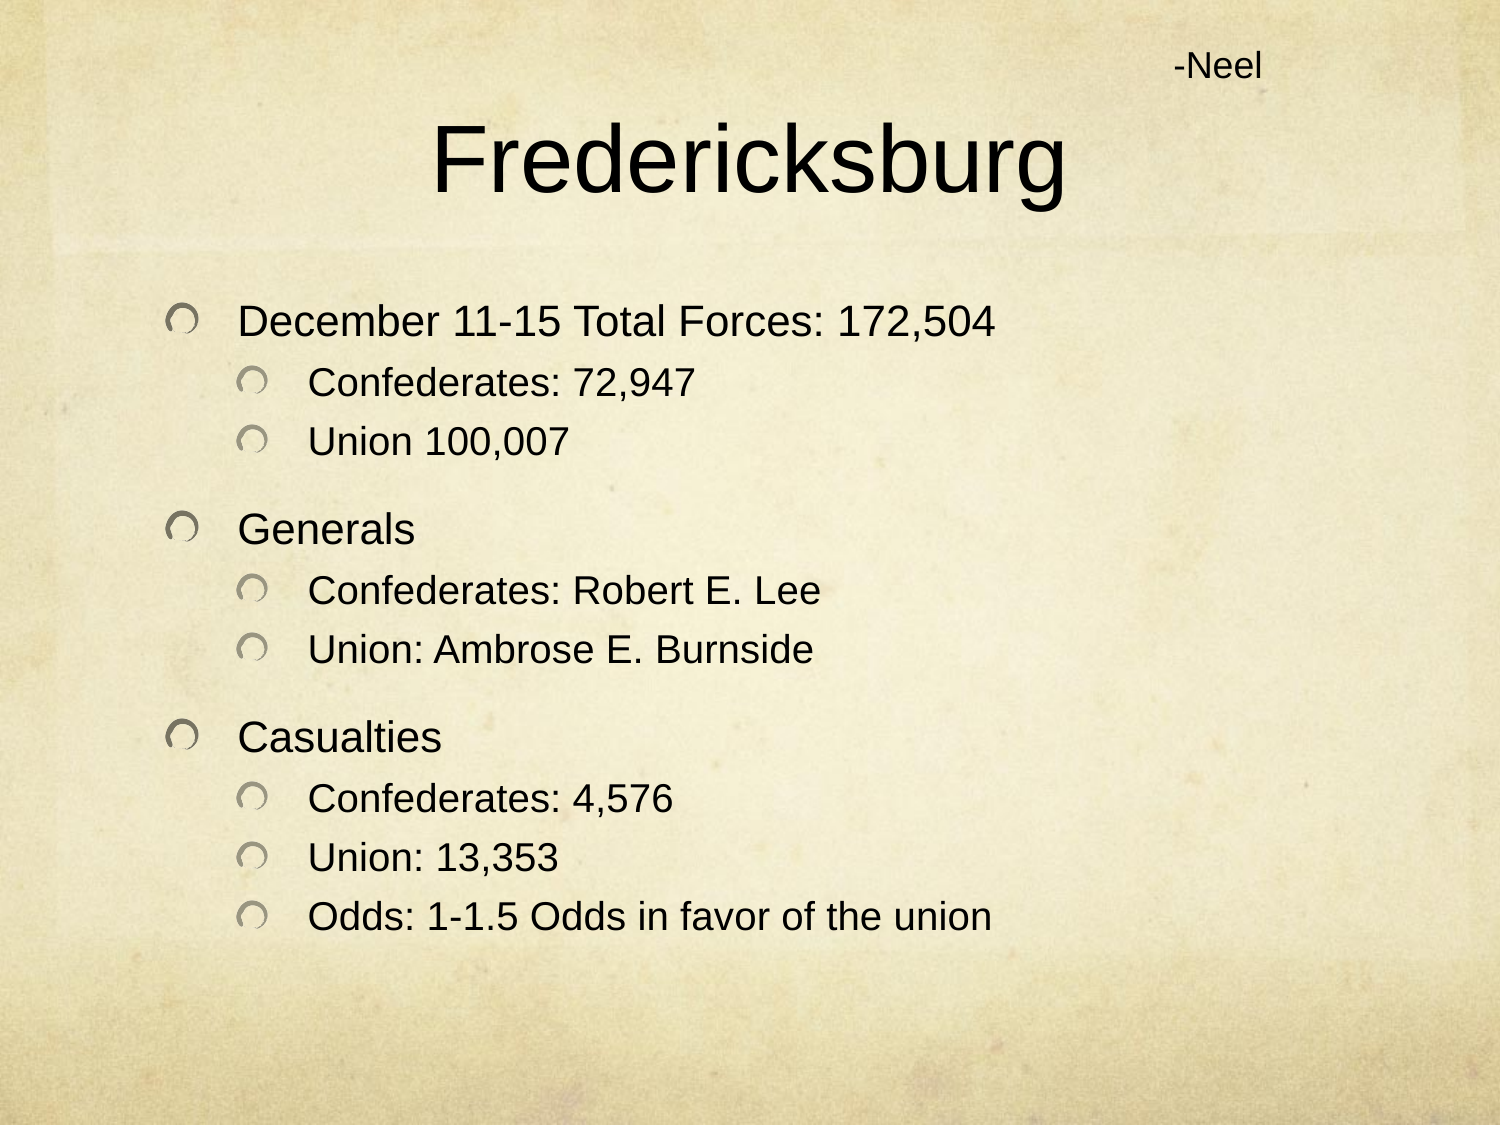

-Neel
# Fredericksburg
December 11-15 Total Forces: 172,504
Confederates: 72,947
Union 100,007
Generals
Confederates: Robert E. Lee
Union: Ambrose E. Burnside
Casualties
Confederates: 4,576
Union: 13,353
Odds: 1-1.5 Odds in favor of the union